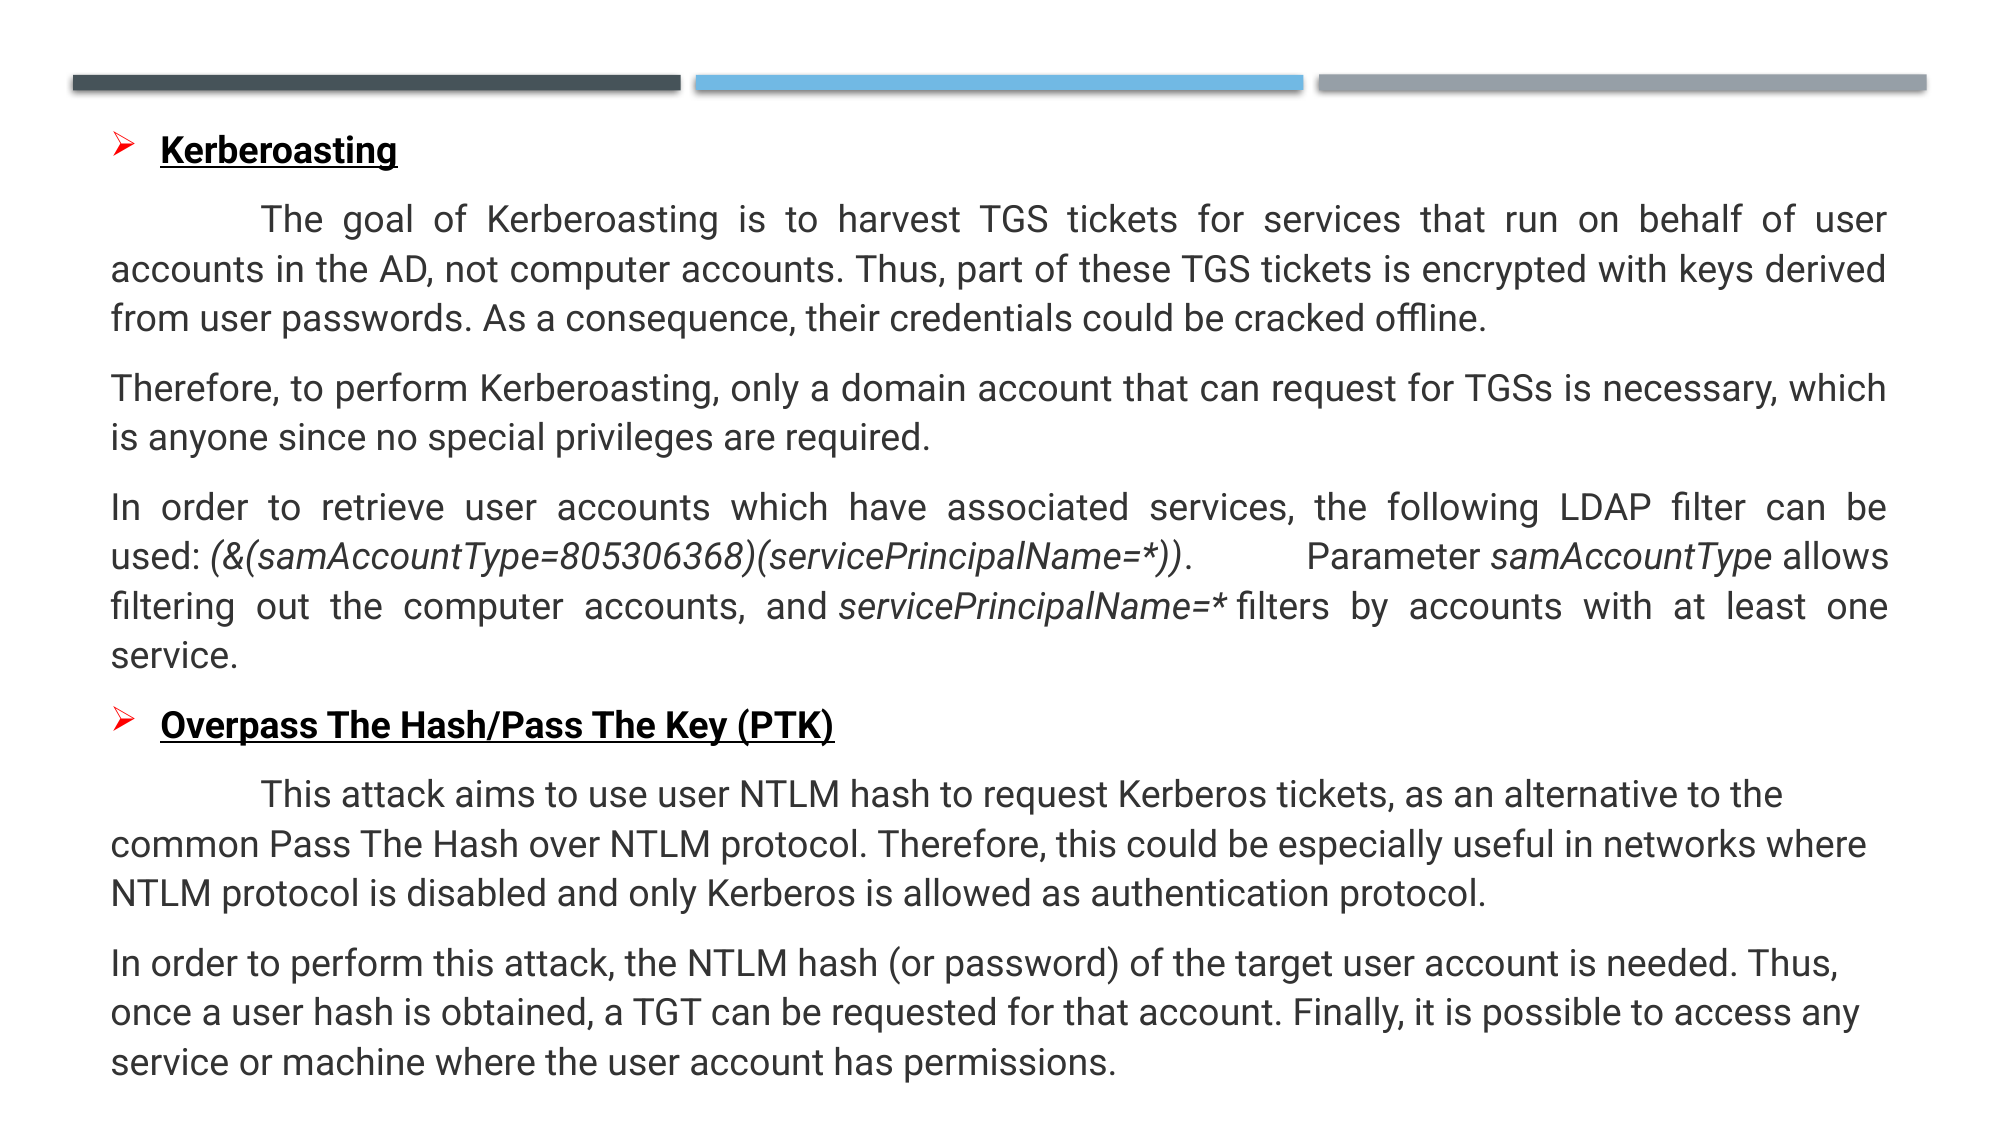

Kerberoasting
	The goal of Kerberoasting is to harvest TGS tickets for services that run on behalf of user accounts in the AD, not computer accounts. Thus, part of these TGS tickets is encrypted with keys derived from user passwords. As a consequence, their credentials could be cracked offline.
Therefore, to perform Kerberoasting, only a domain account that can request for TGSs is necessary, which is anyone since no special privileges are required.
In order to retrieve user accounts which have associated services, the following LDAP filter can be used: (&(samAccountType=805306368)(servicePrincipalName=*)). Parameter samAccountType allows filtering out the computer accounts, and servicePrincipalName=* filters by accounts with at least one service.
Overpass The Hash/Pass The Key (PTK)
	This attack aims to use user NTLM hash to request Kerberos tickets, as an alternative to the common Pass The Hash over NTLM protocol. Therefore, this could be especially useful in networks where NTLM protocol is disabled and only Kerberos is allowed as authentication protocol.
In order to perform this attack, the NTLM hash (or password) of the target user account is needed. Thus, once a user hash is obtained, a TGT can be requested for that account. Finally, it is possible to access any service or machine where the user account has permissions.